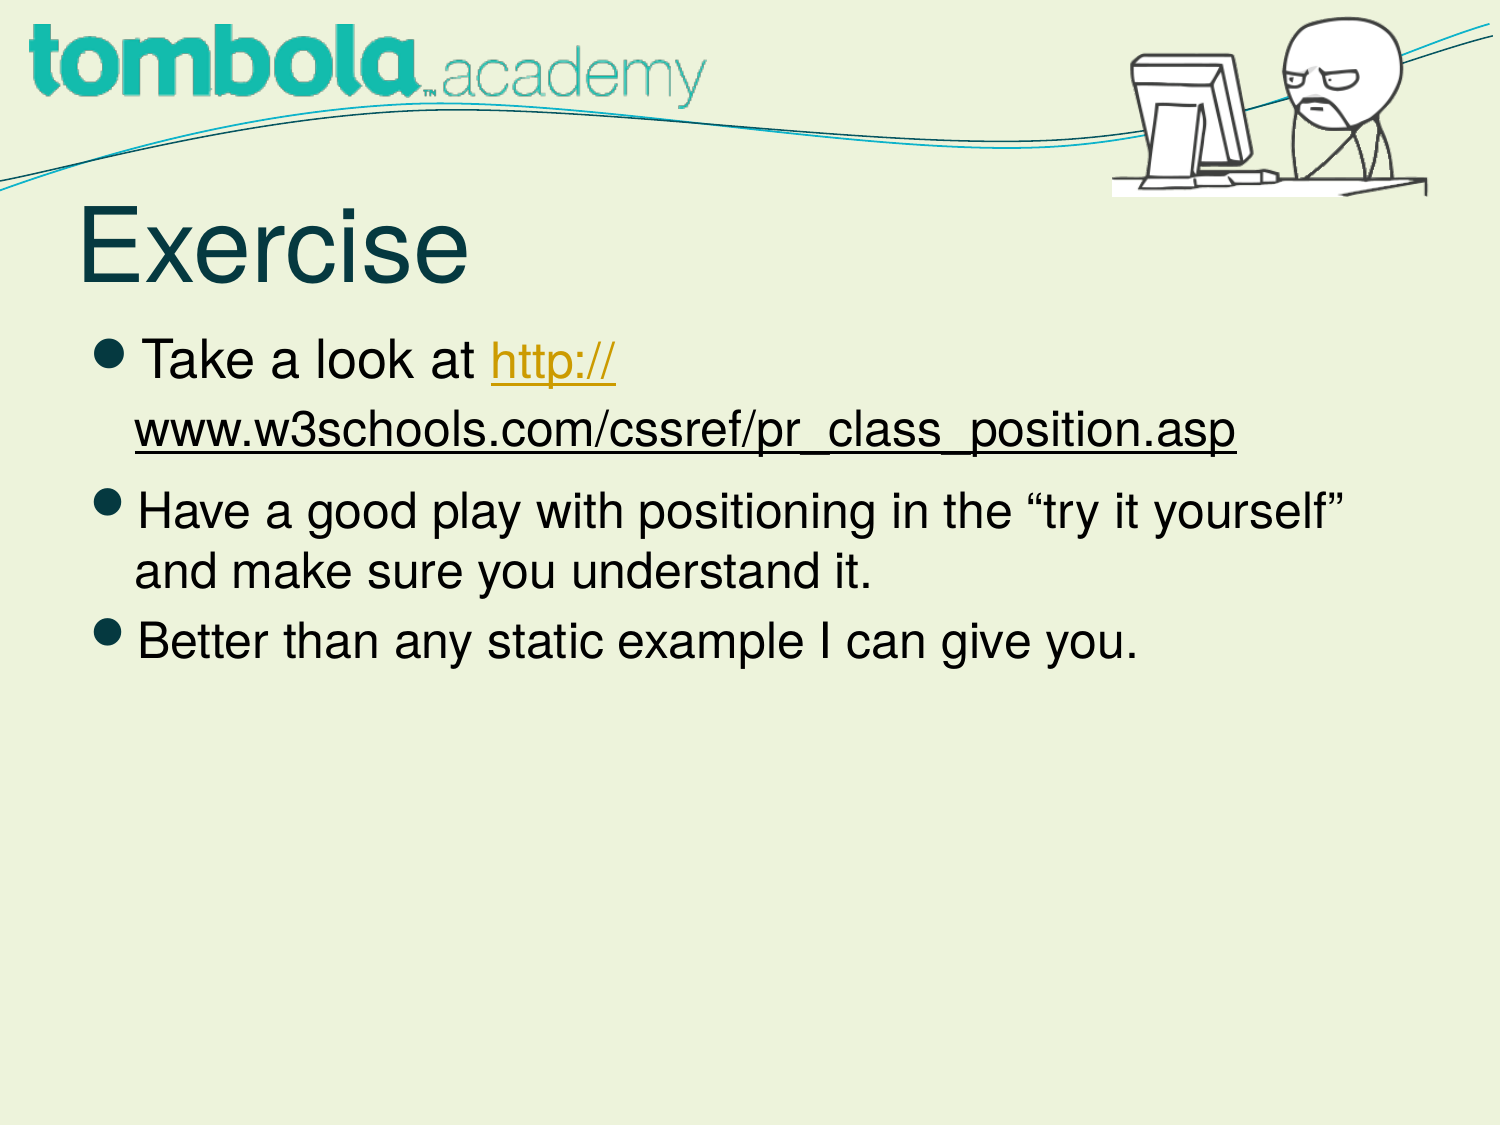

# Exercise
Take a look at http://www.w3schools.com/cssref/pr_class_position.asp
Have a good play with positioning in the “try it yourself” and make sure you understand it.
Better than any static example I can give you.